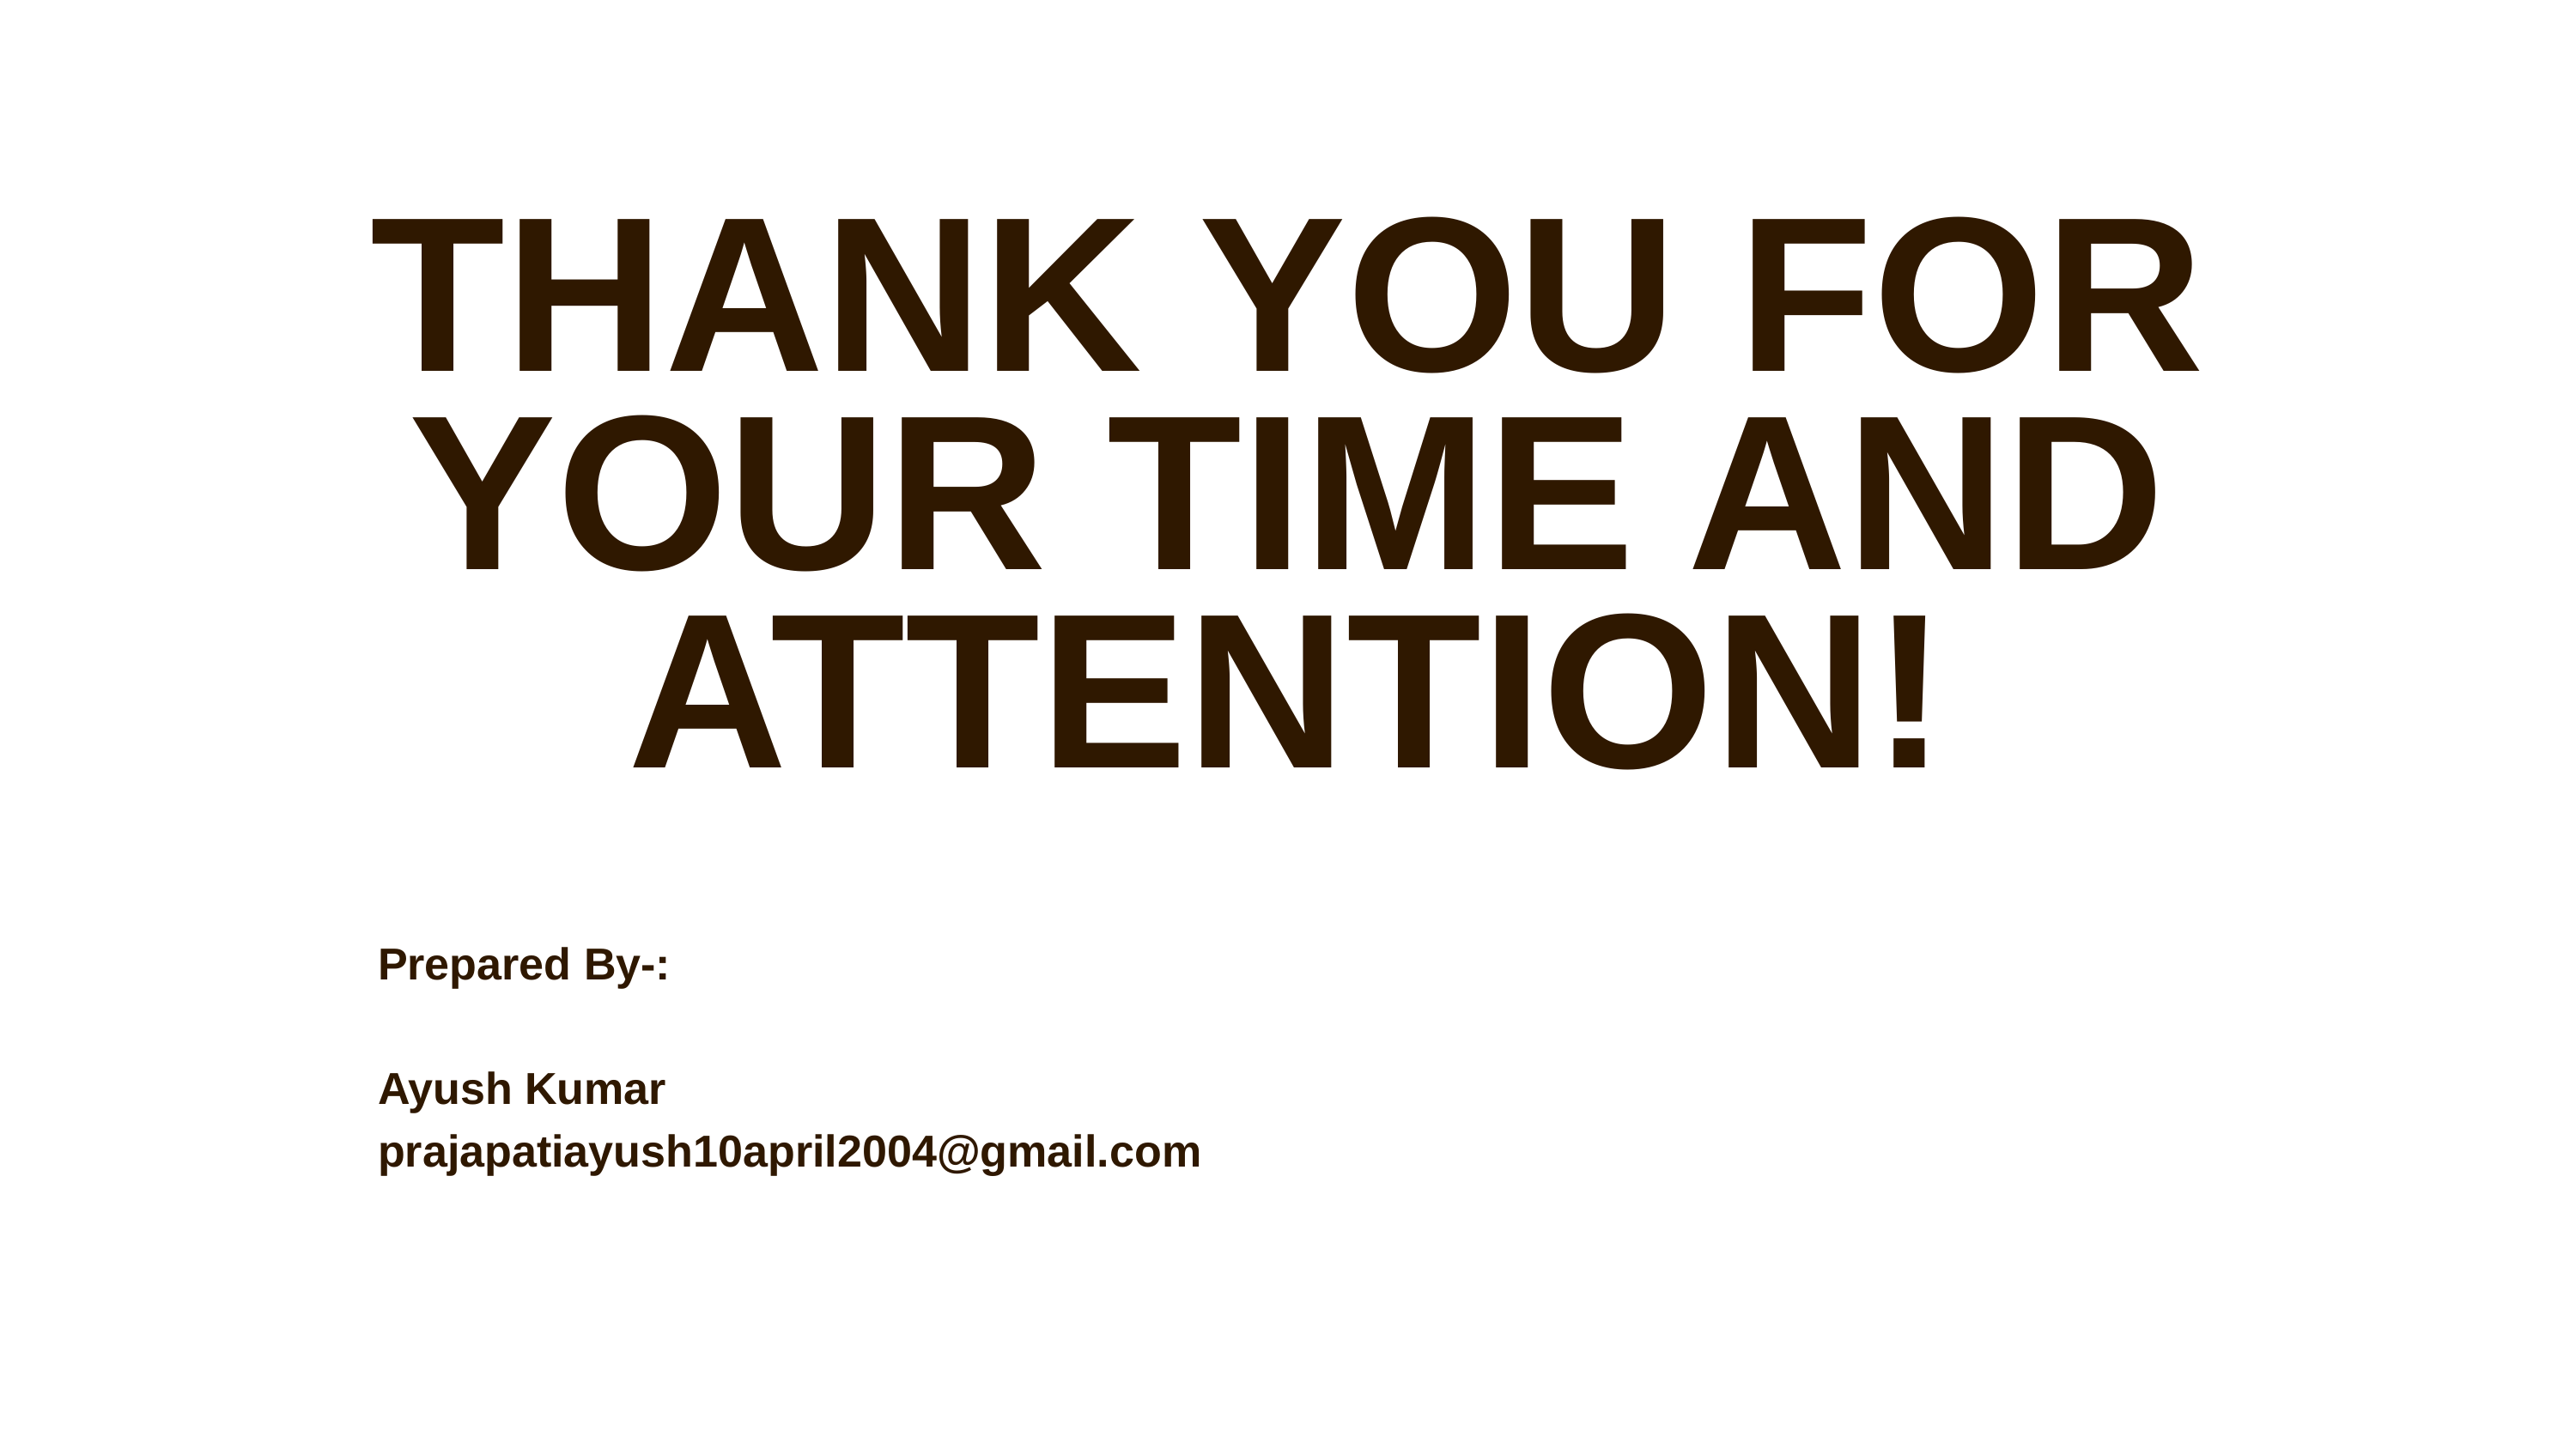

THANK YOU FOR YOUR TIME AND ATTENTION!
Prepared By-:

Ayush Kumar
prajapatiayush10april2004@gmail.com